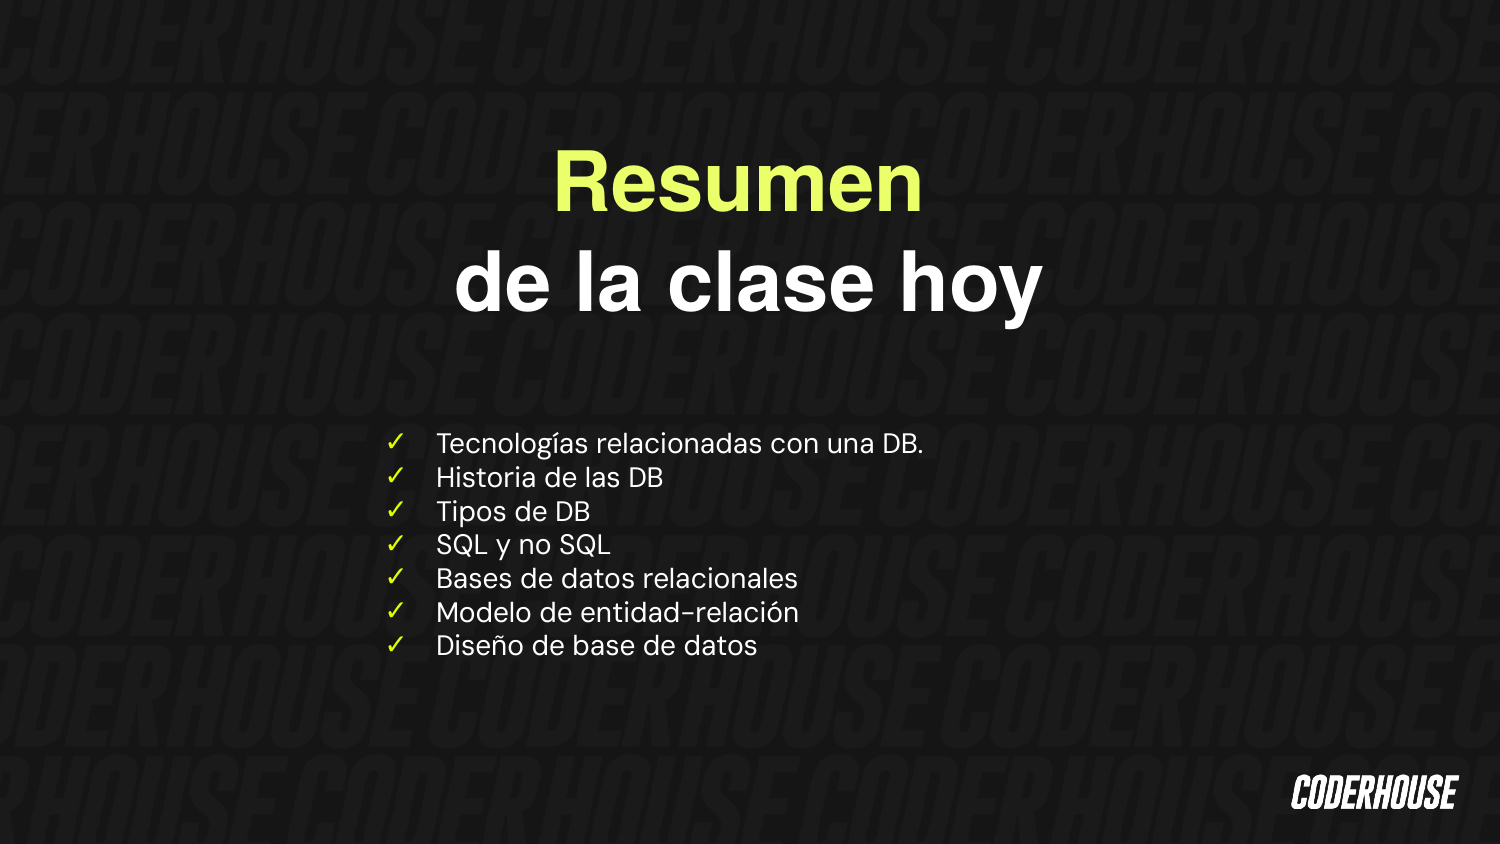

Resumen
de la clase hoy
Tecnologías relacionadas con una DB.
Historia de las DB
Tipos de DB
SQL y no SQL
Bases de datos relacionales
Modelo de entidad-relación
Diseño de base de datos